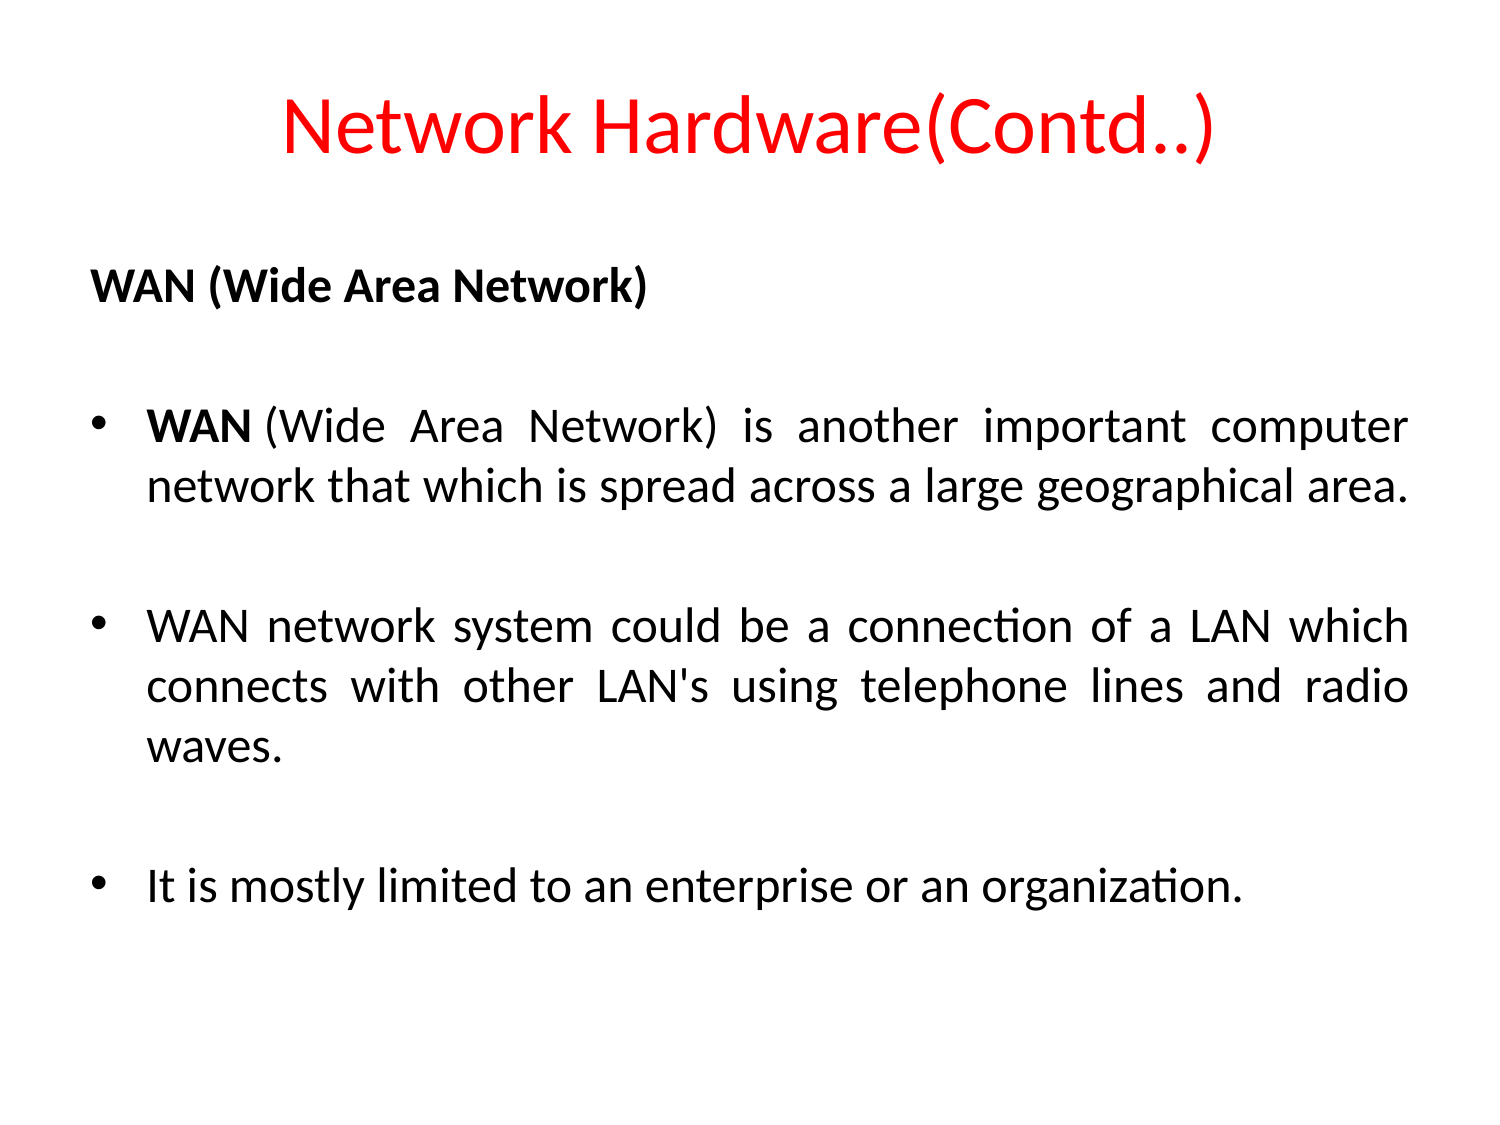

# Network Hardware(Contd..)

WAN (Wide Area Network)

WAN (Wide Area Network) is another important computer network that which is spread across a large geographical area.

WAN network system could be a connection of a LAN which connects with other LAN's using telephone lines and radio waves.

It is mostly limited to an enterprise or an organization.